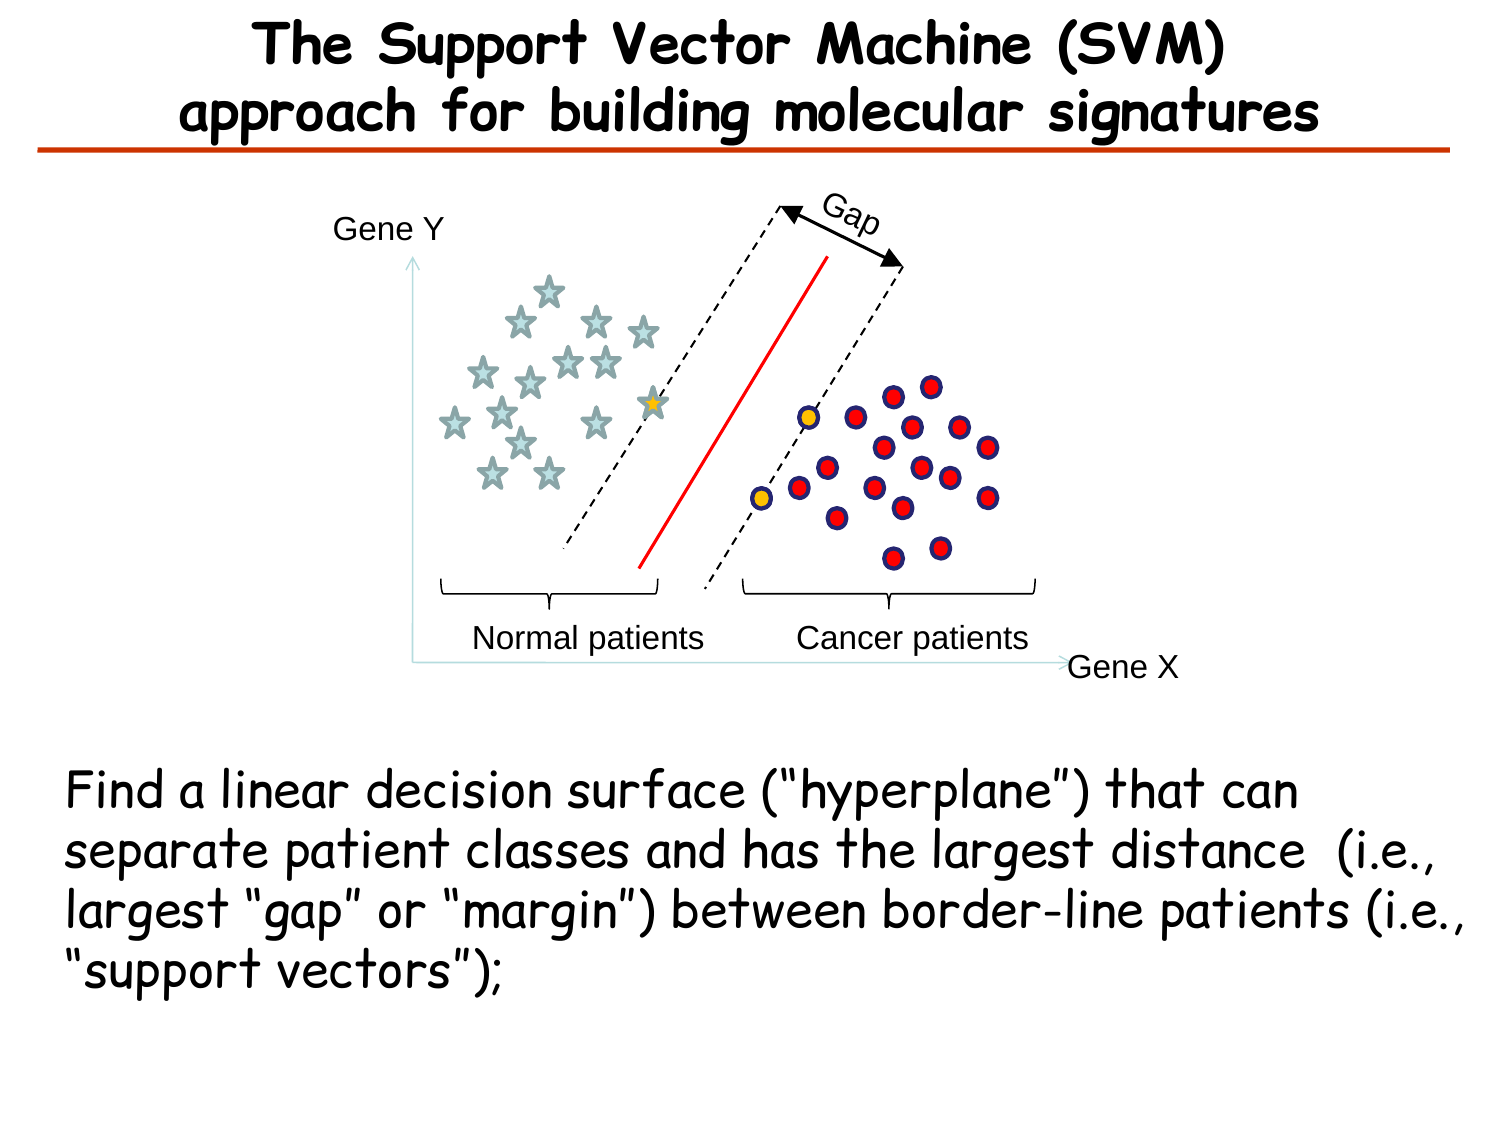

# The Support Vector Machine (SVM) approach for building molecular signatures

Gap
Gene Y

Normal patients
Cancer patients
Gene X
Find a linear decision surface (“hyperplane”) that can separate patient classes and has the largest distance  (i.e., largest “gap” or “margin”) between border-line patients (i.e., “support vectors”);